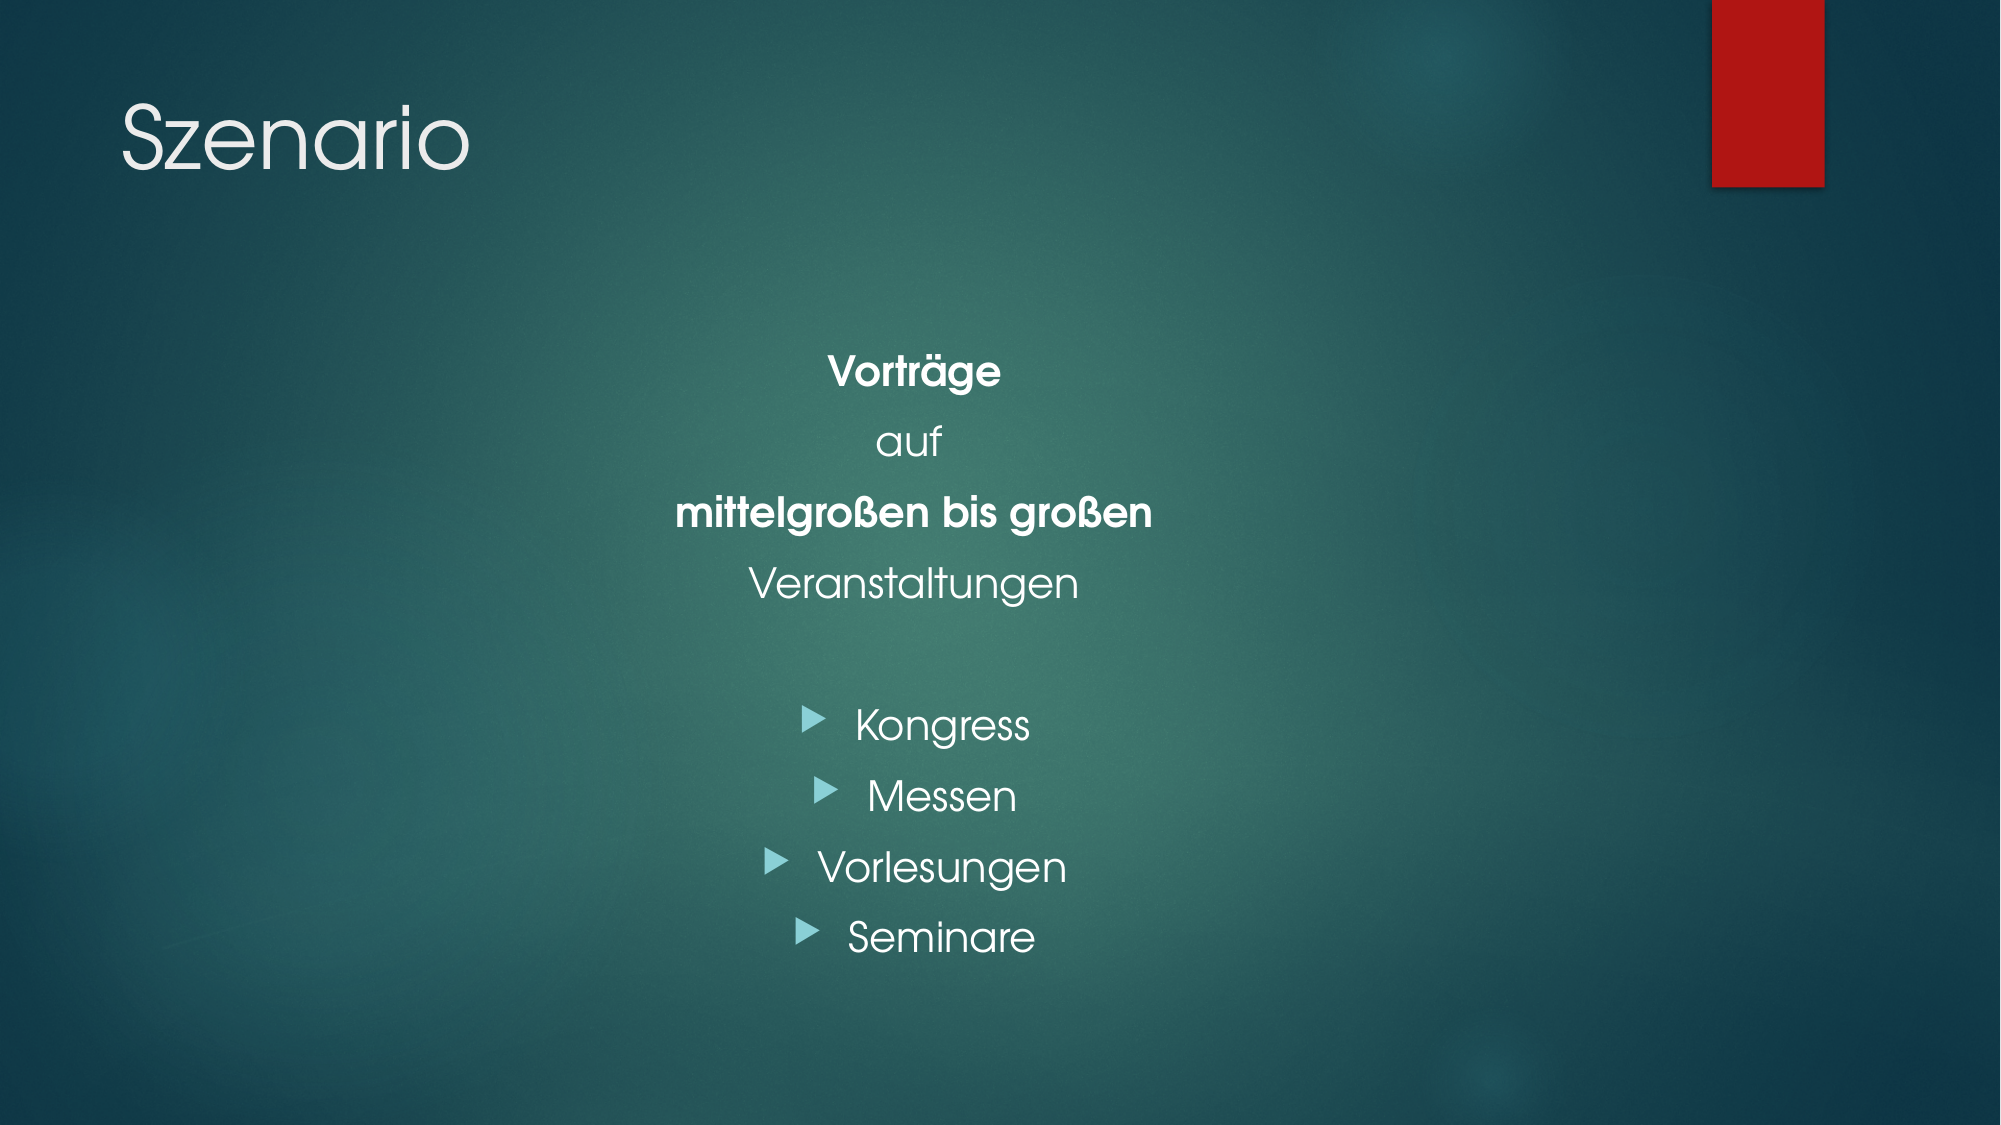

# Szenario
Vorträge
auf
mittelgroßen bis großen
Veranstaltungen

Kongress
Messen
Vorlesungen
Seminare